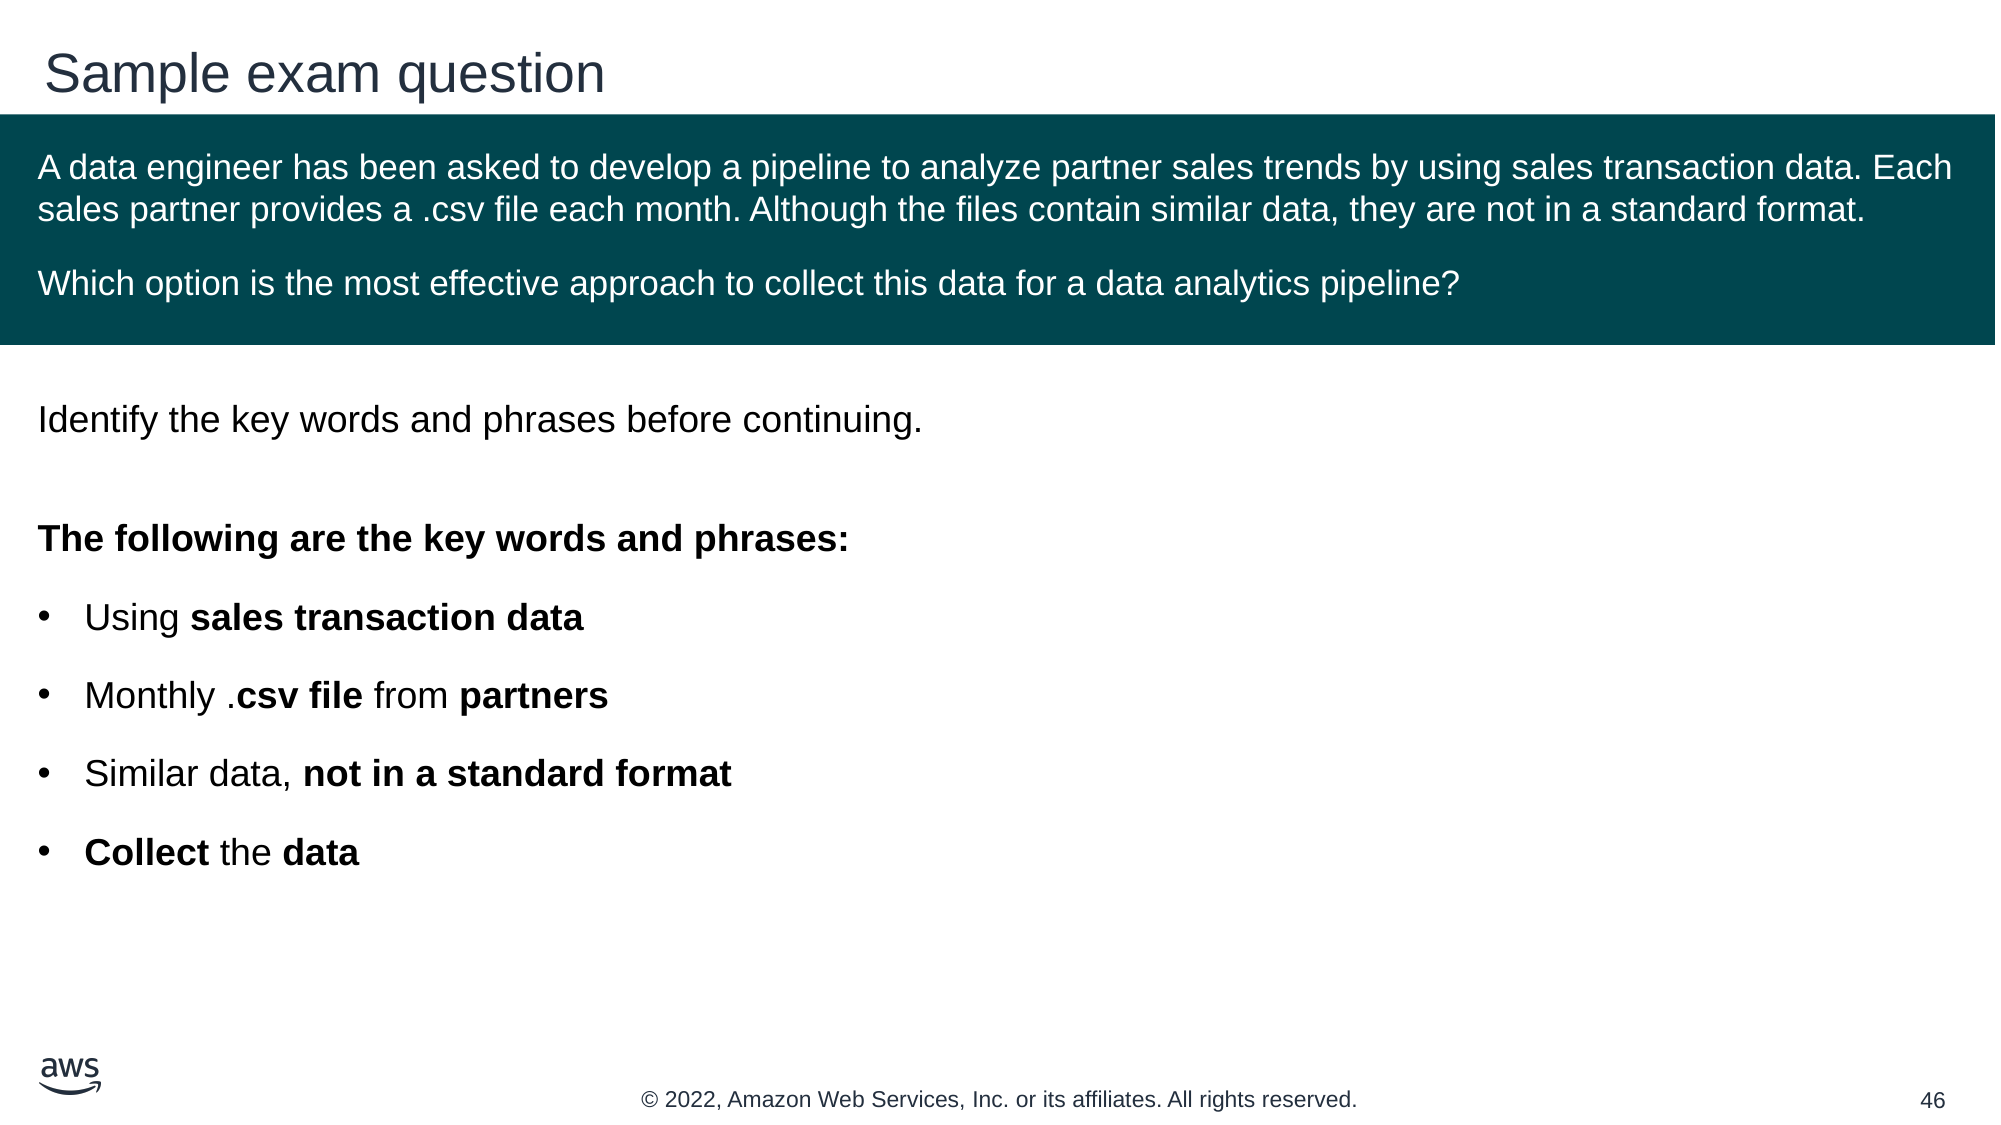

# Sample exam question
A data engineer has been asked to develop a pipeline to analyze partner sales trends by using sales transaction data. Each sales partner provides a .csv file each month. Although the files contain similar data, they are not in a standard format.
Which option is the most effective approach to collect this data for a data analytics pipeline?
Identify the key words and phrases before continuing.
The following are the key words and phrases:
Using sales transaction data
Monthly .csv file from partners
Similar data, not in a standard format
Collect the data
46